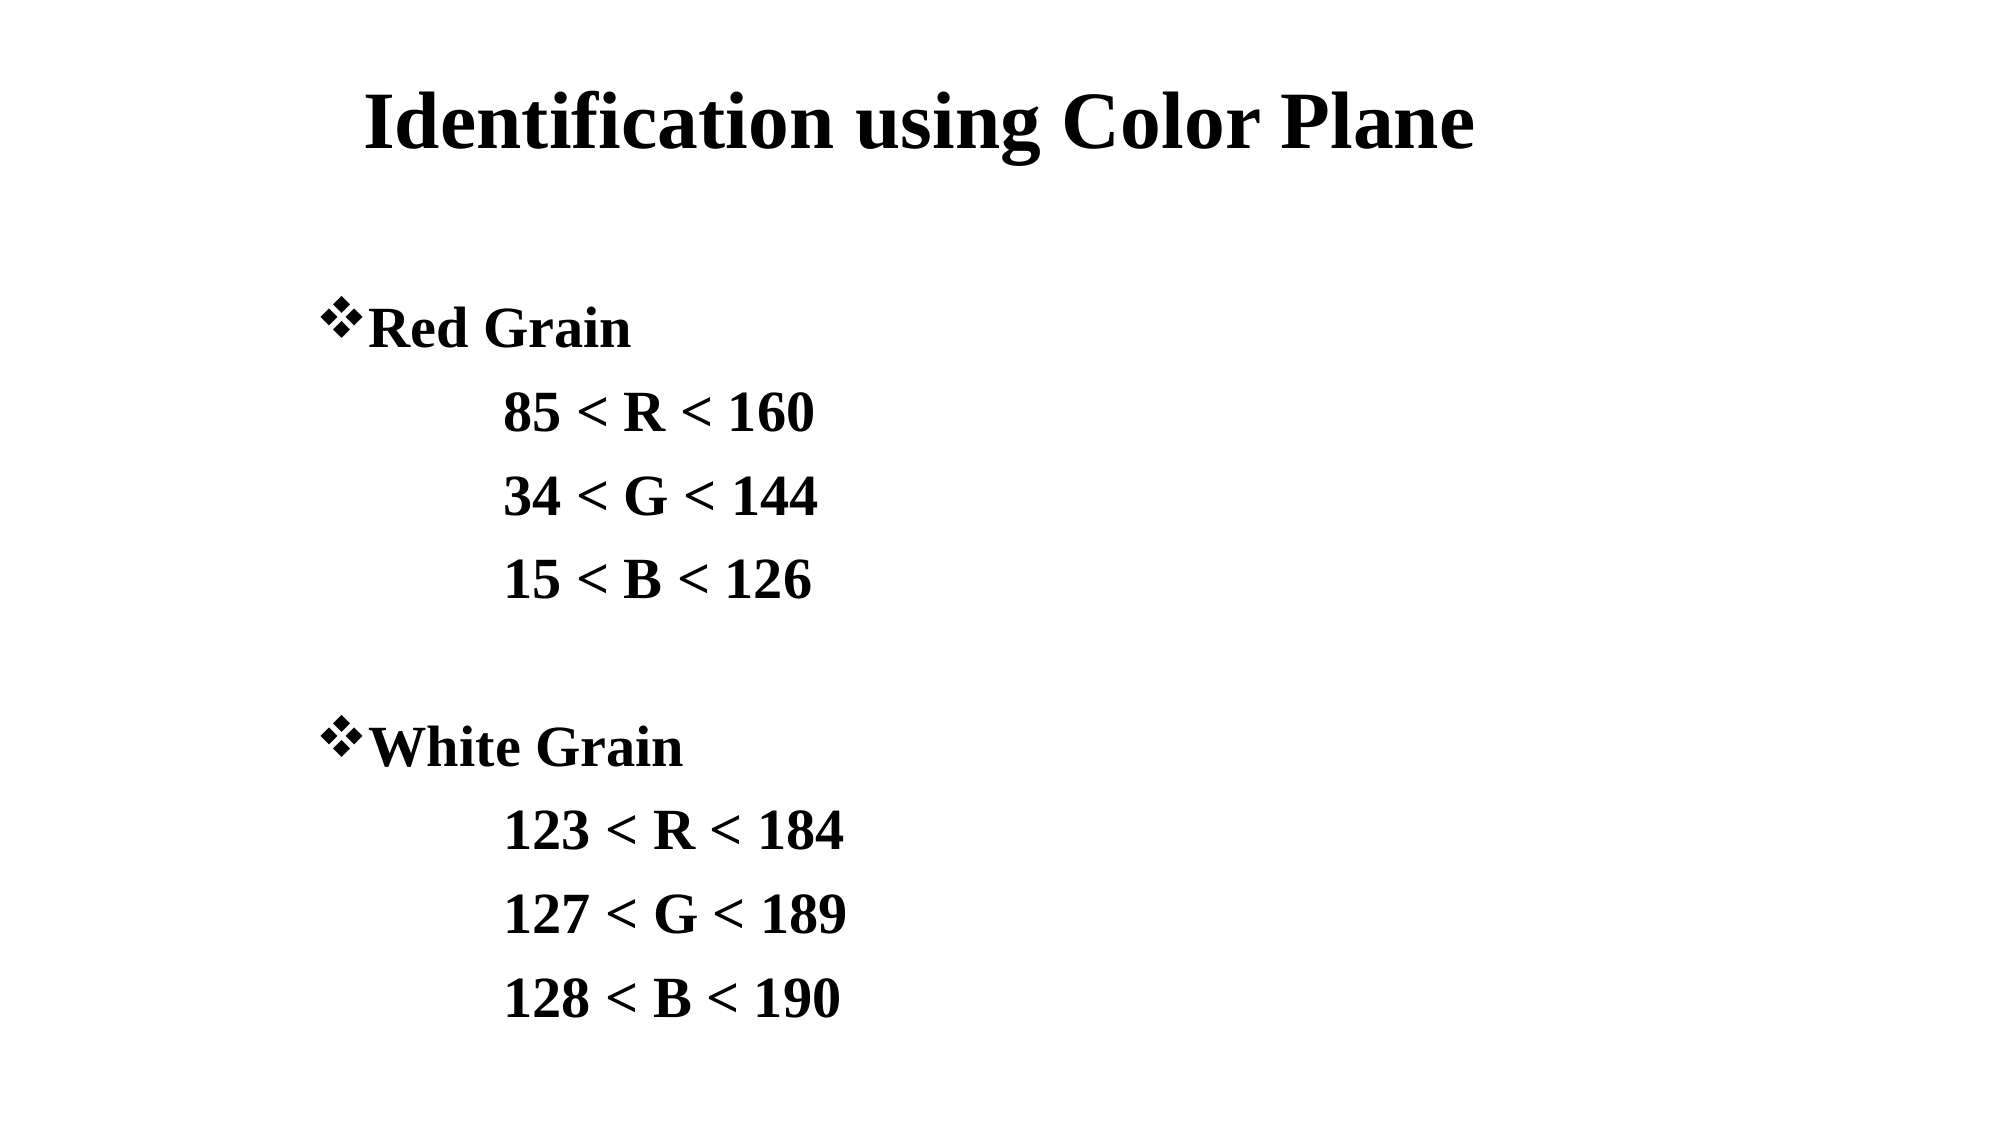

# Identification using Color Plane
Red Grain
		85 < R < 160
		34 < G < 144
		15 < B < 126

White Grain
		123 < R < 184
		127 < G < 189
		128 < B < 190